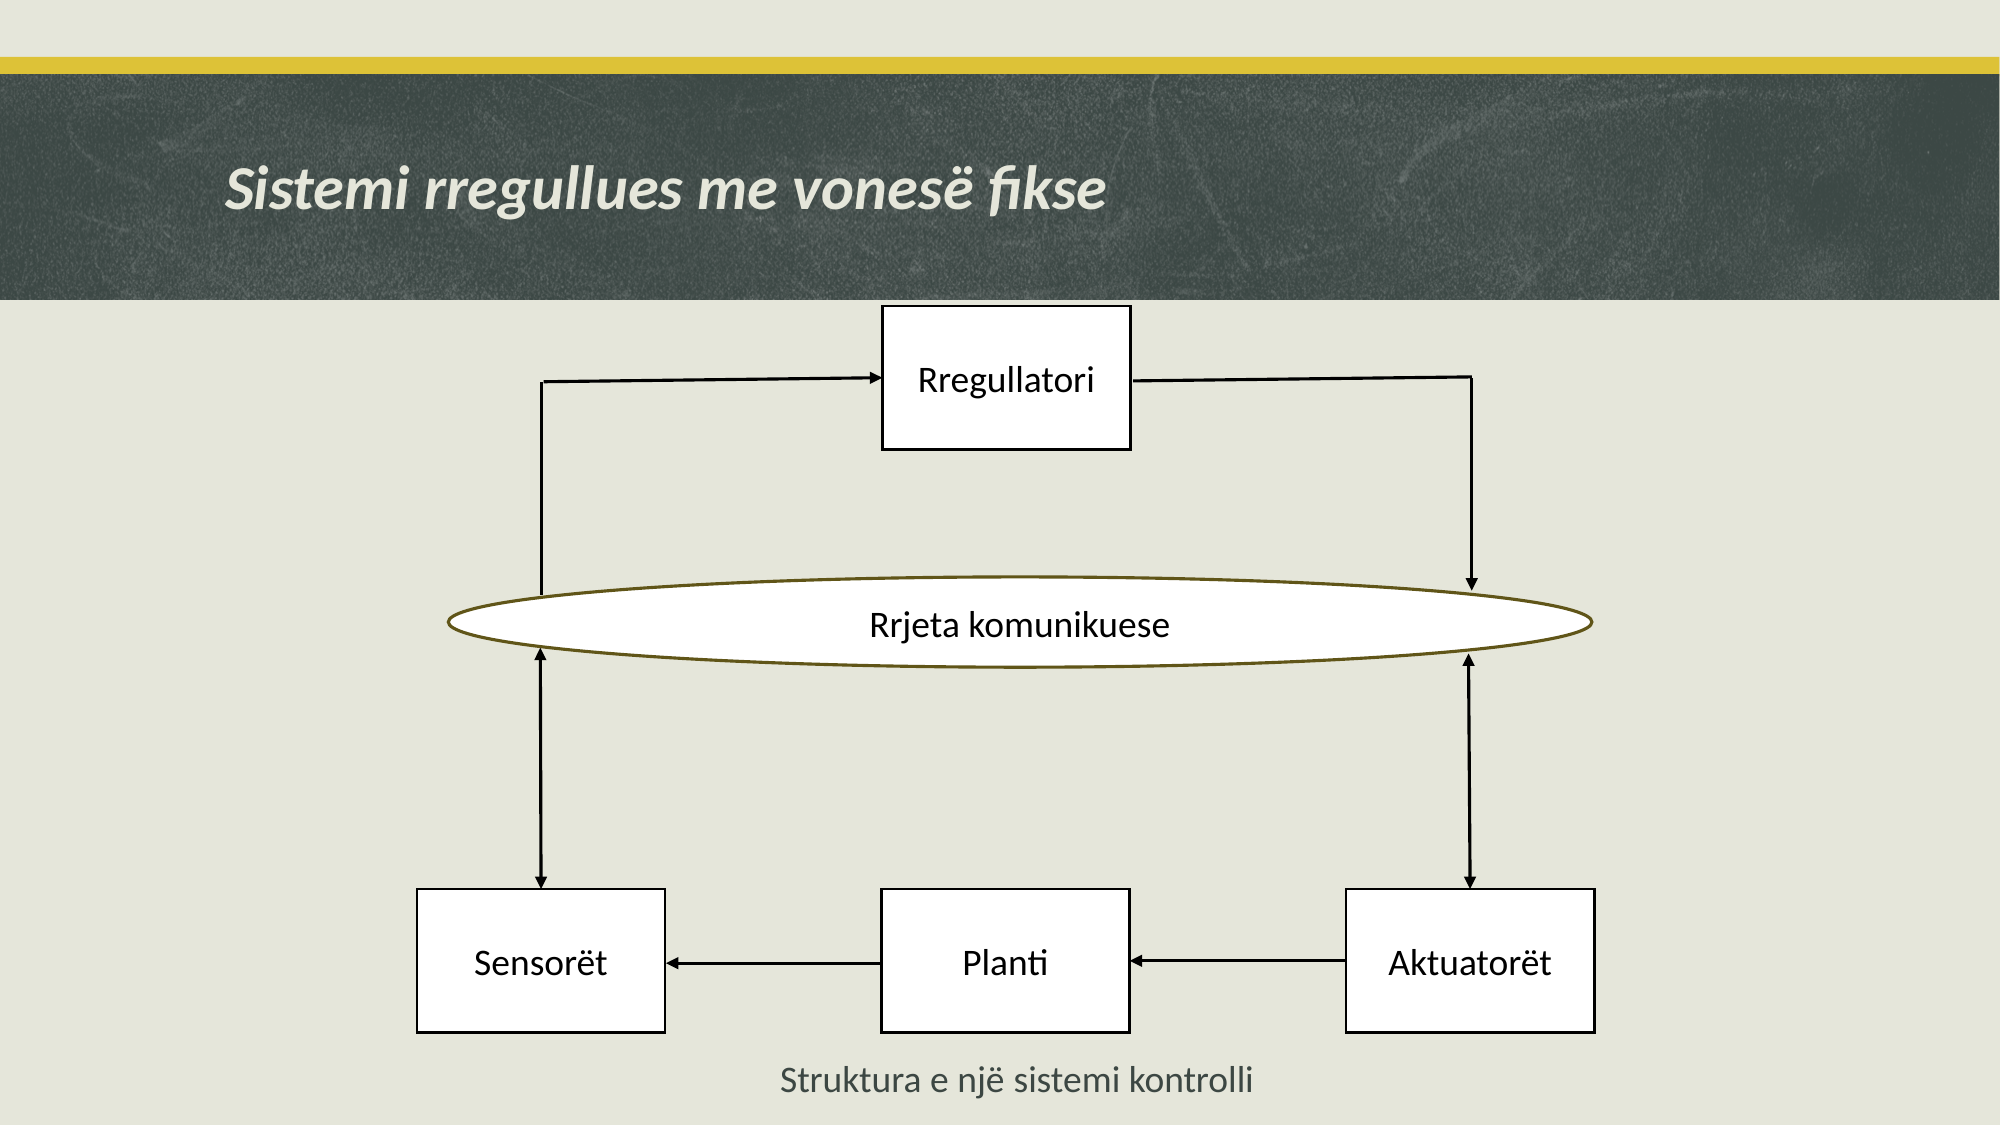

# Sistemi rregullues me vonesë fikse
Rregullatori
Rrjeta komunikuese
Planti
Aktuatorët
Sensorët
Struktura e një sistemi kontrolli